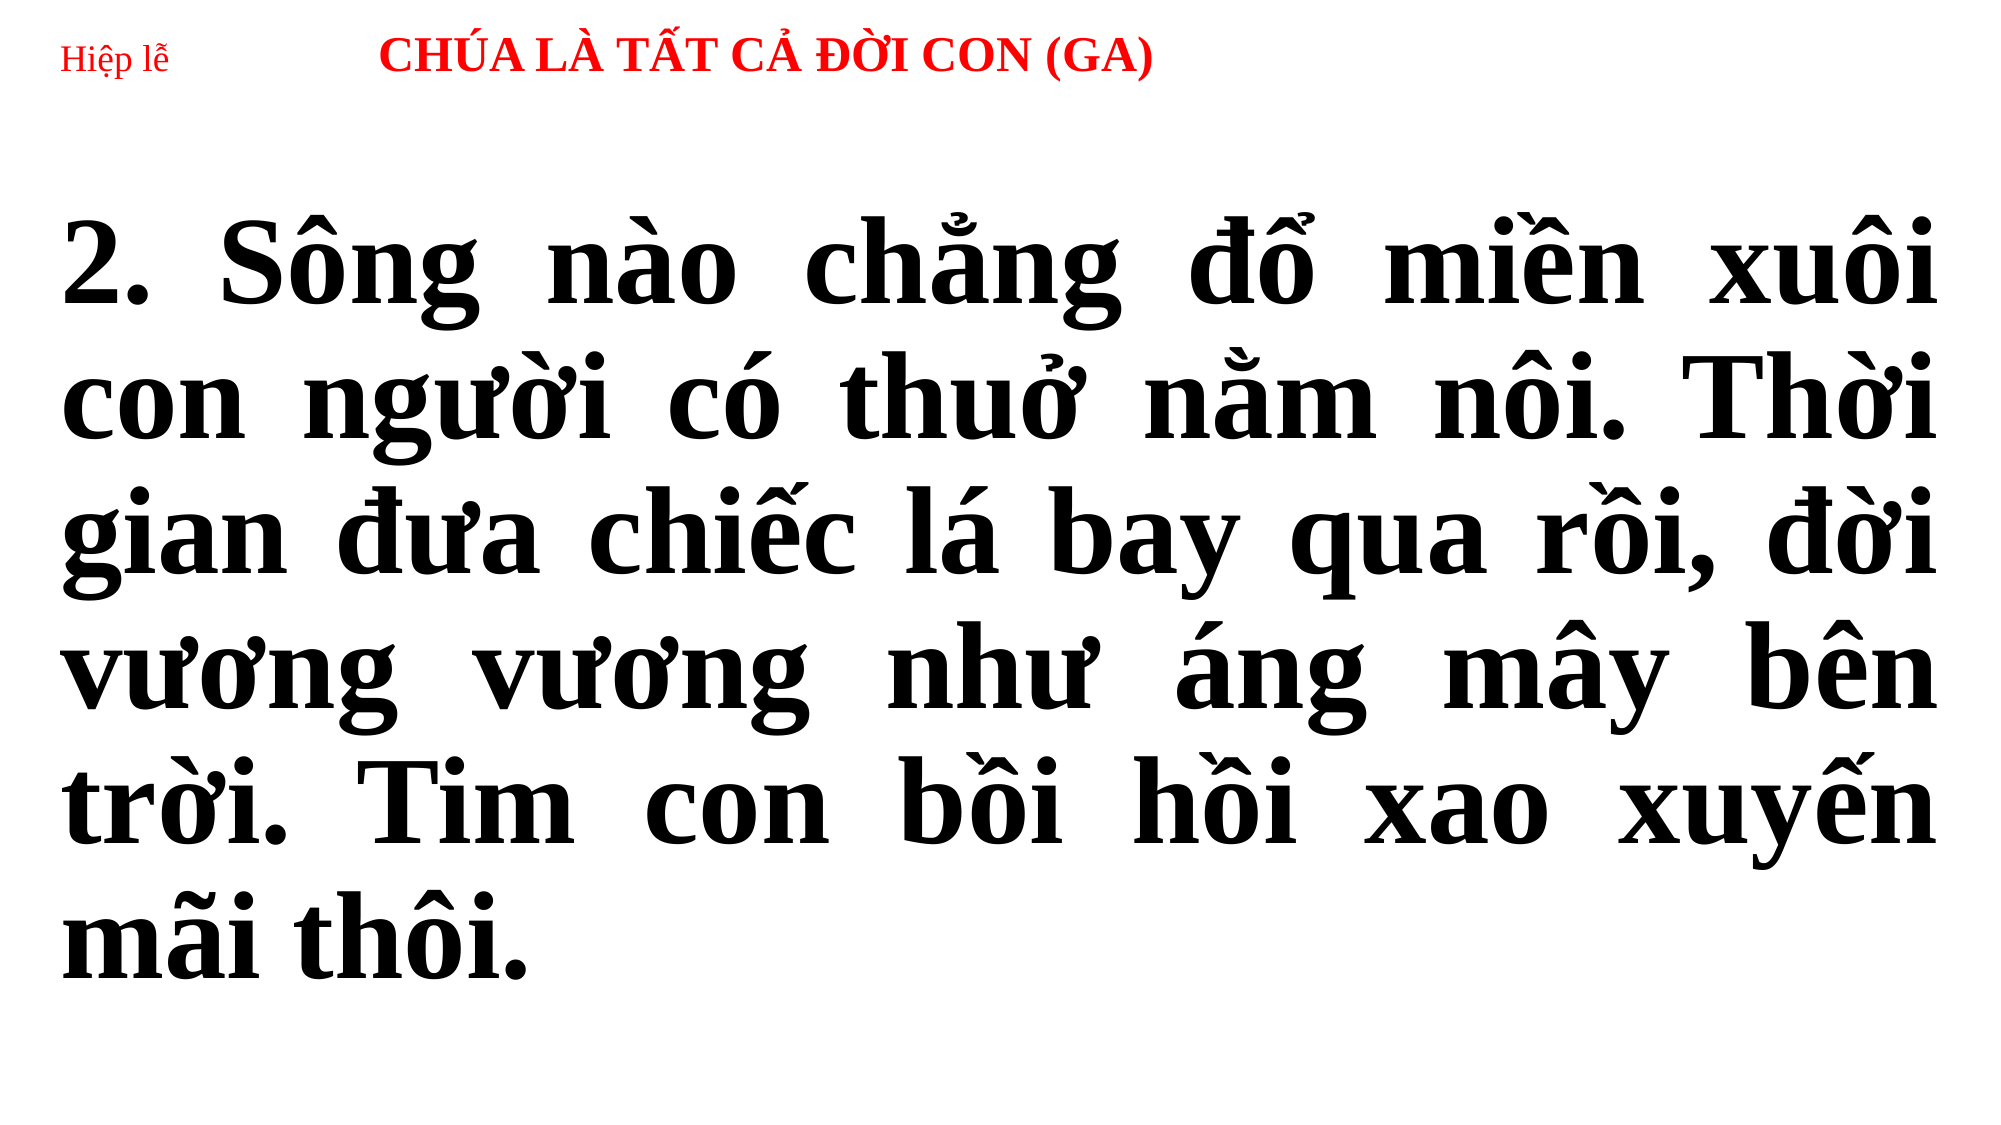

# Hiệp lễ                      CHÚA LÀ TẤT CẢ ĐỜI CON (GA)
2. Sông nào chẳng đổ miền xuôi con người có thuở nằm nôi. Thời gian đưa chiếc lá bay qua rồi, đời vương vương như áng mây bên trời. Tim con bồi hồi xao xuyến mãi thôi.